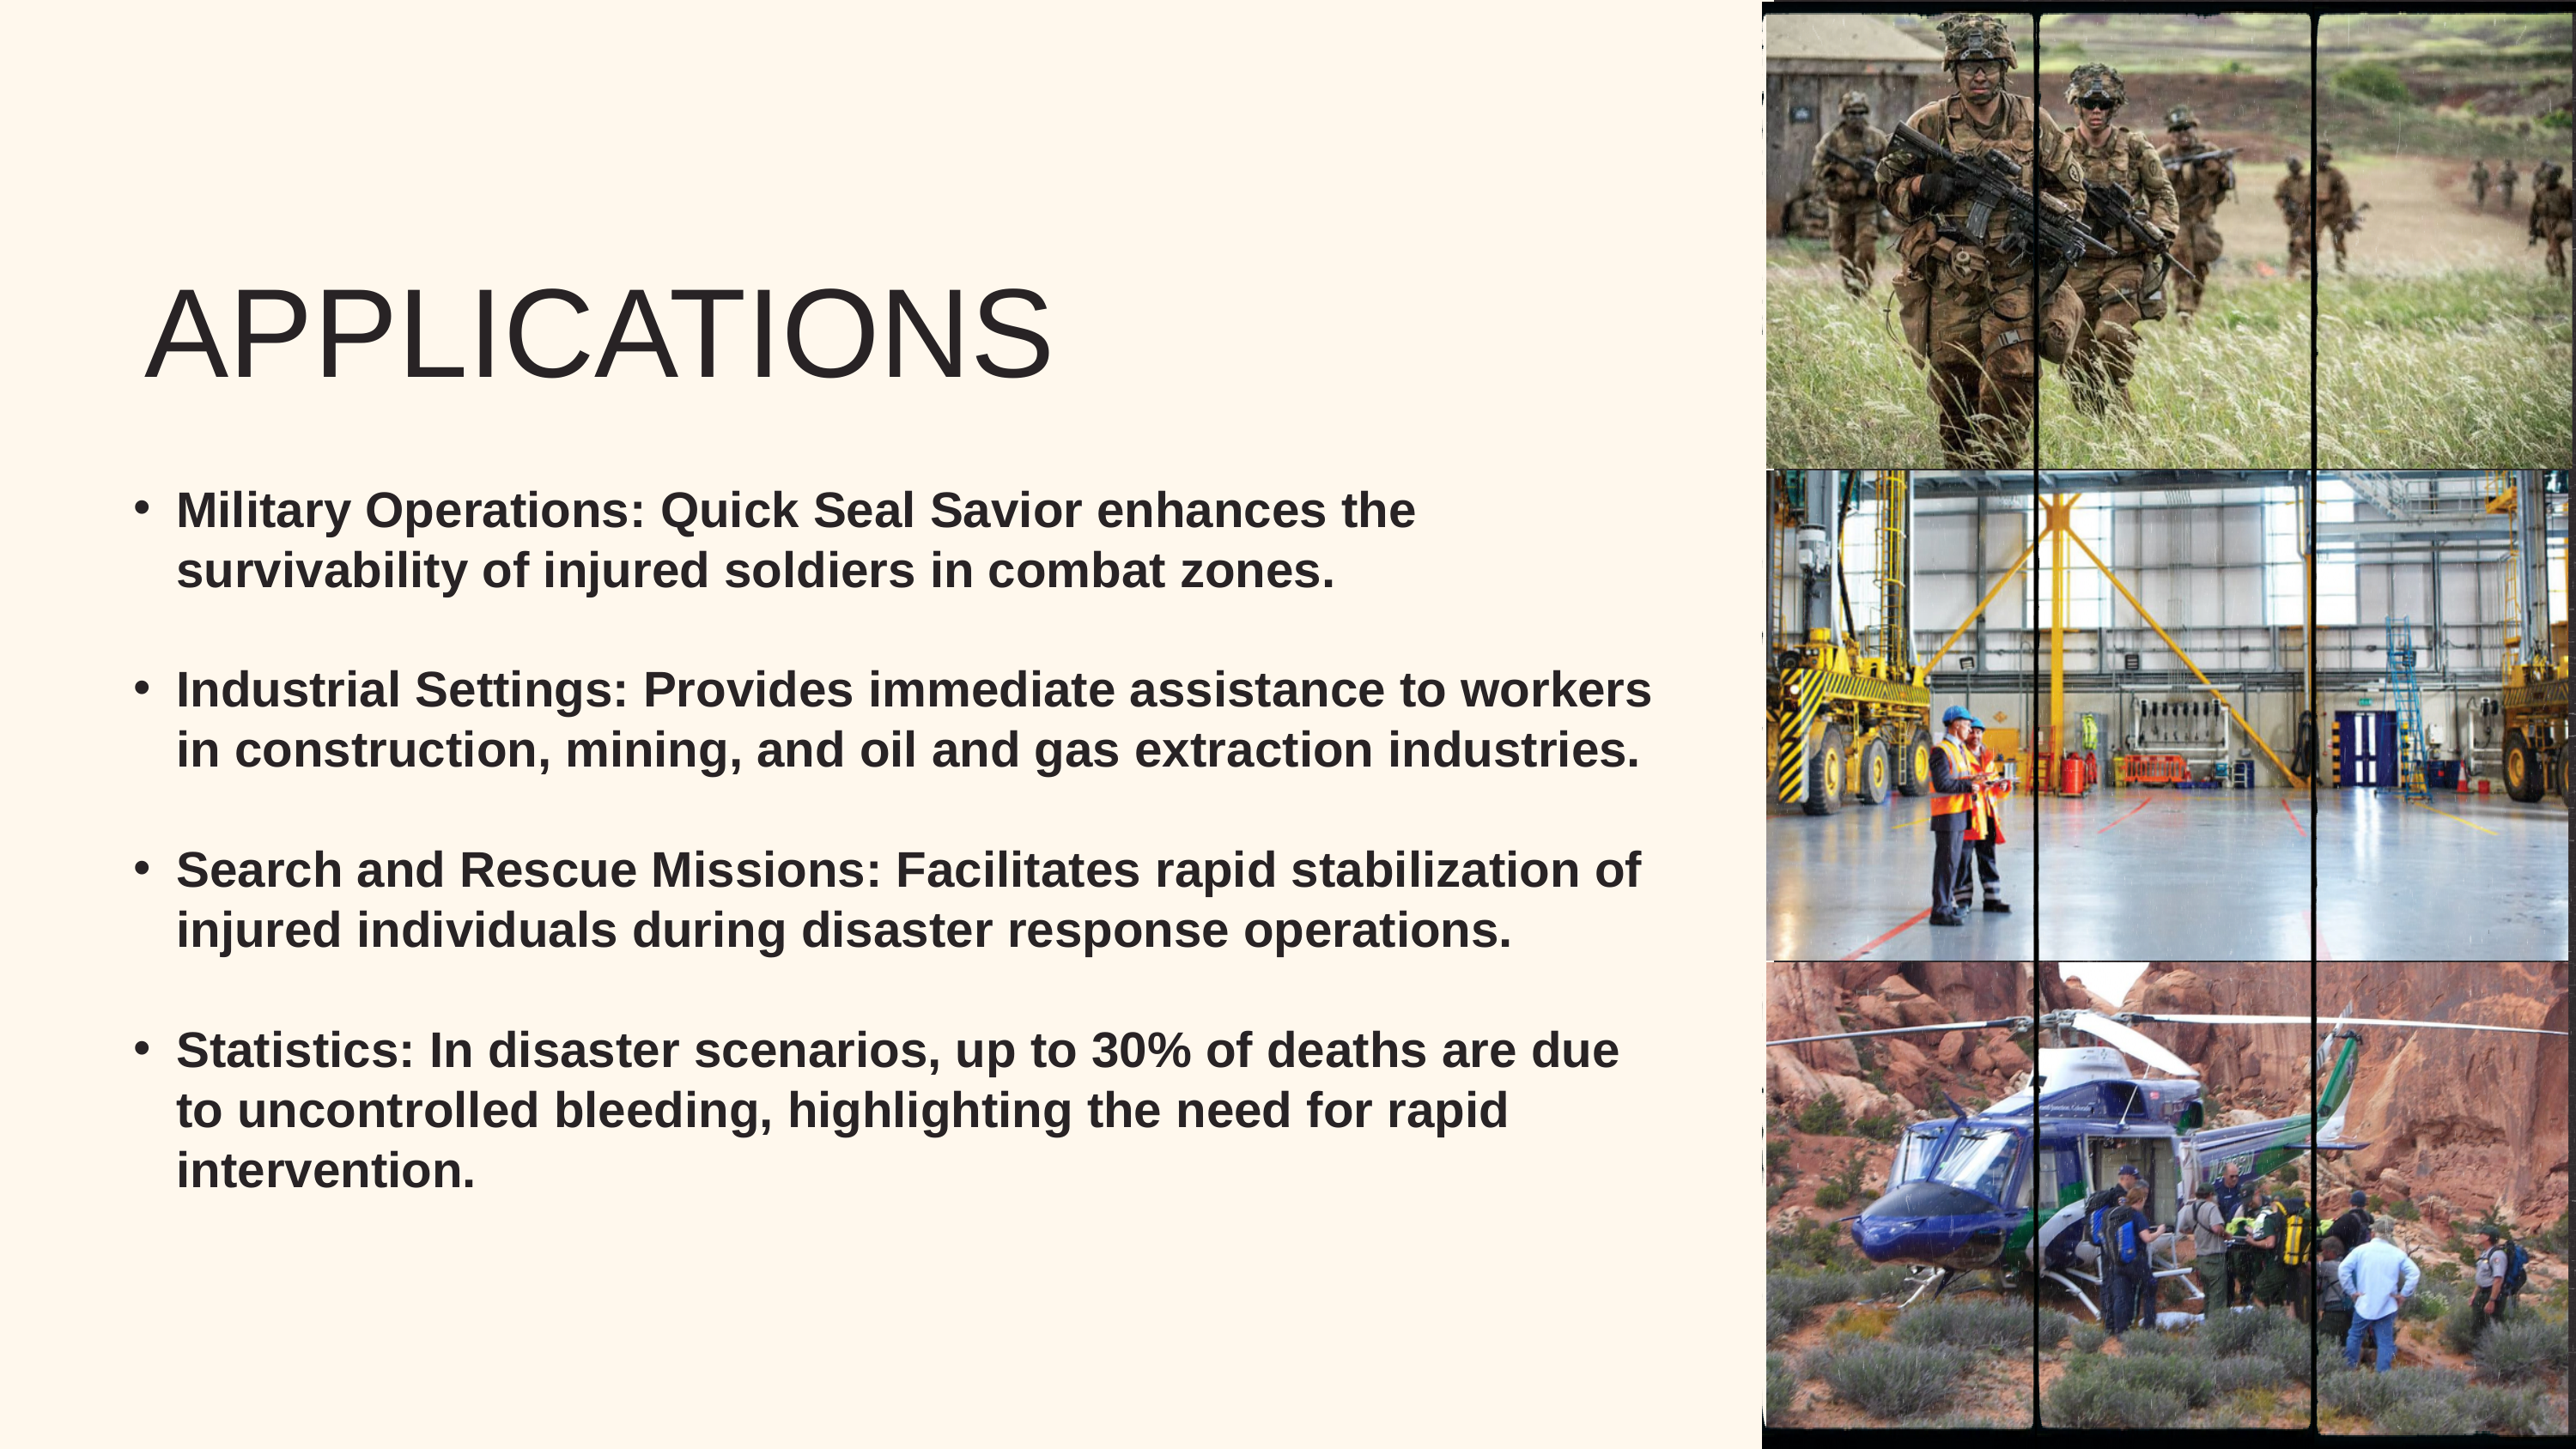

APPLICATIONS

Military Operations: Quick Seal Savior enhances the survivability of injured soldiers in combat zones.

Industrial Settings: Provides immediate assistance to workers in construction, mining, and oil and gas extraction industries.

Search and Rescue Missions: Facilitates rapid stabilization of injured individuals during disaster response operations.

Statistics: In disaster scenarios, up to 30% of deaths are due to uncontrolled bleeding, highlighting the need for rapid intervention.